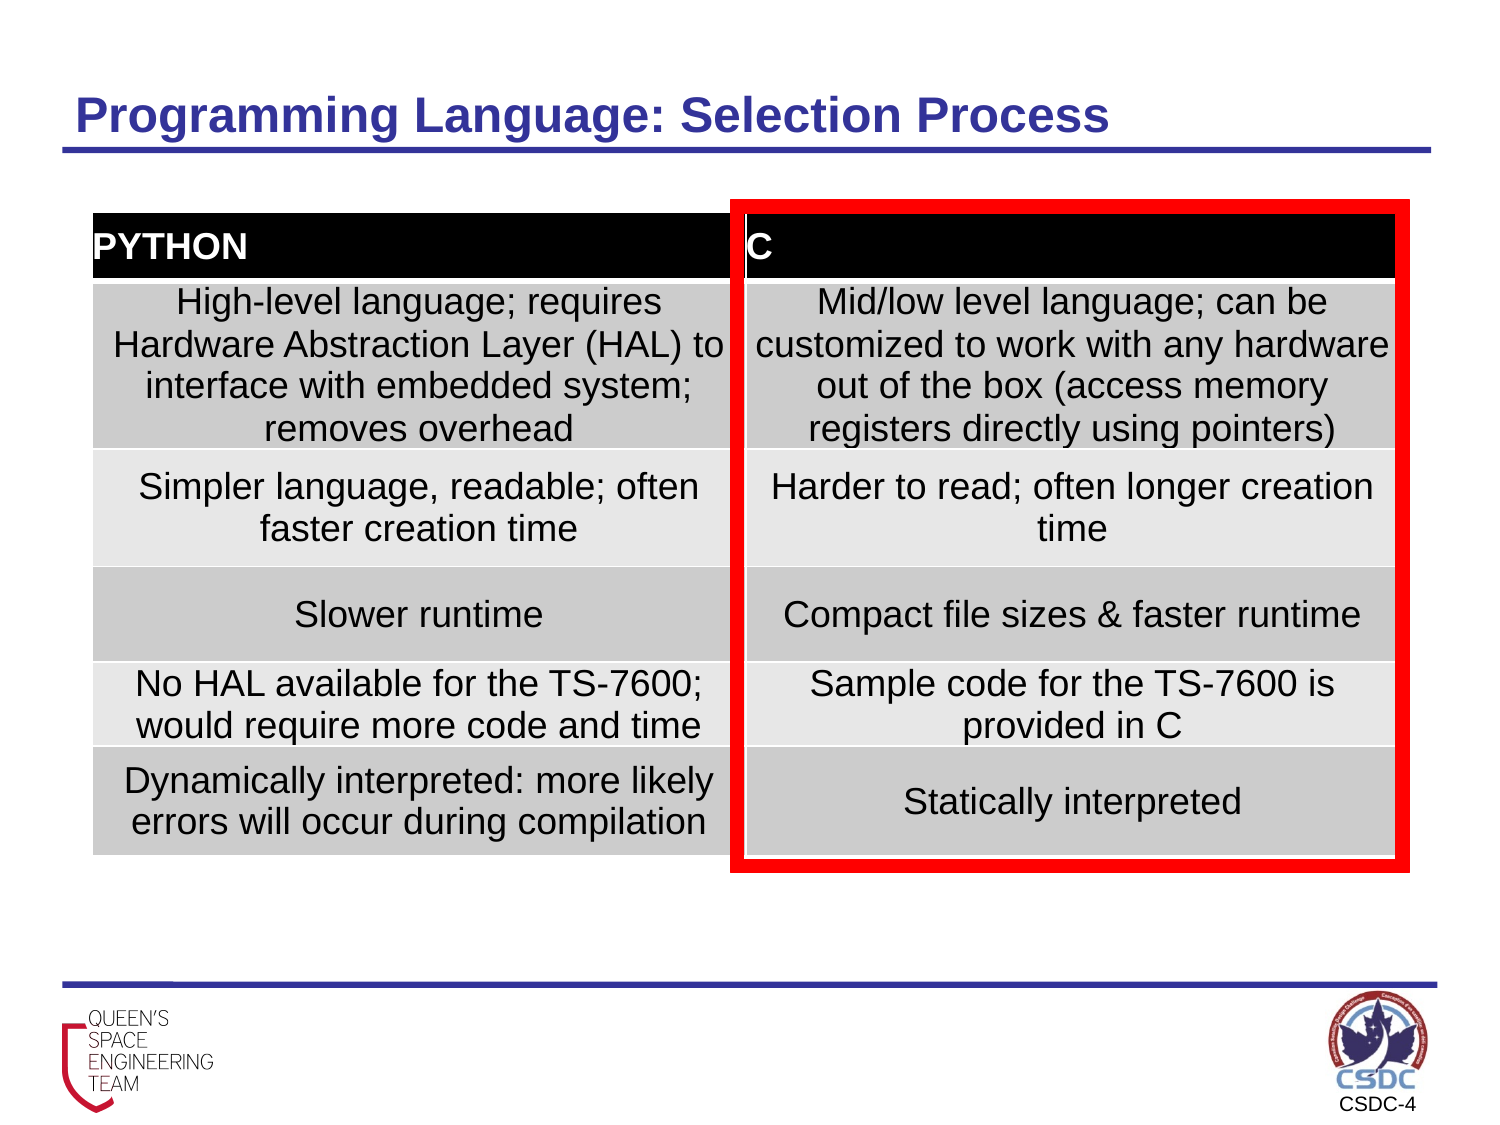

# Programming Language: Selection Process

| PYTHON | C |
| --- | --- |
| High-level language; requires Hardware Abstraction Layer (HAL) to interface with embedded system; removes overhead | Mid/low level language; can be customized to work with any hardware out of the box (access memory registers directly using pointers) |
| Simpler language, readable; often faster creation time | Harder to read; often longer creation time |
| Slower runtime | Compact file sizes & faster runtime |
| No HAL available for the TS-7600; would require more code and time | Sample code for the TS-7600 is provided in C |
| Dynamically interpreted: more likely errors will occur during compilation | Statically interpreted |